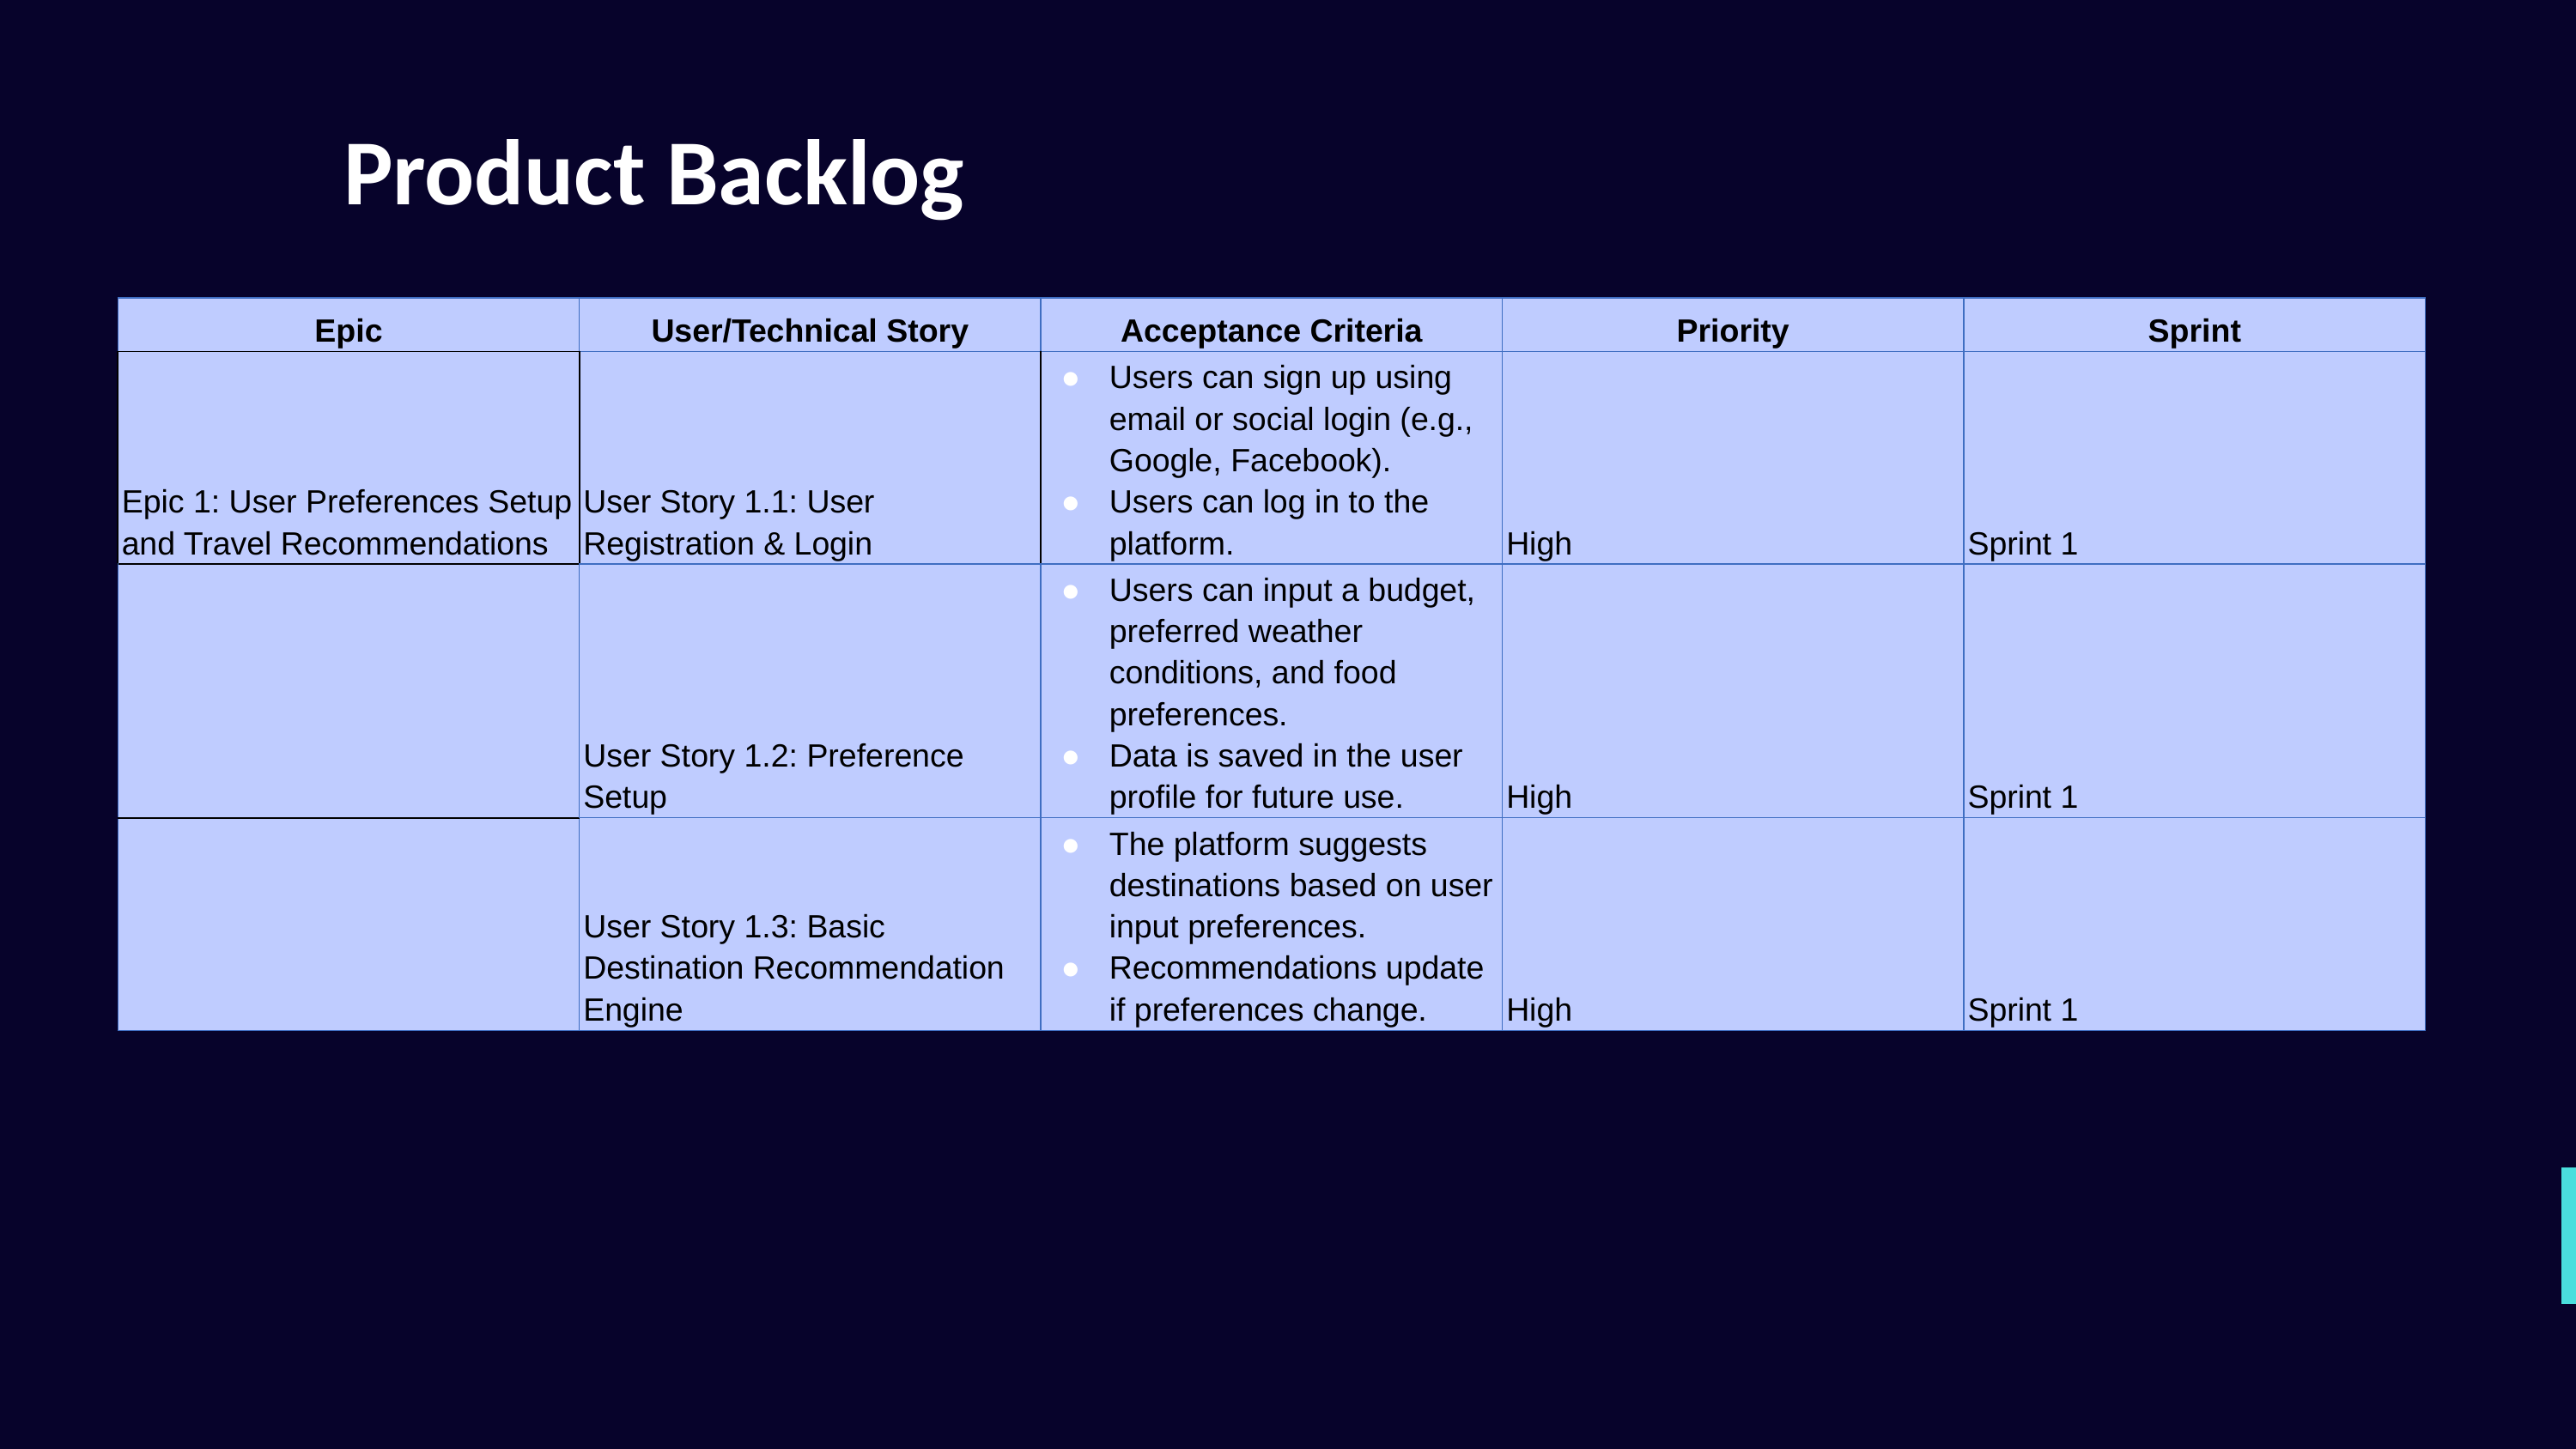

Product Backlog
| Epic | User/Technical Story | Acceptance Criteria | Priority | Sprint |
| --- | --- | --- | --- | --- |
| Epic 1: User Preferences Setup and Travel Recommendations | User Story 1.1: User Registration & Login | Users can sign up using email or social login (e.g., Google, Facebook). Users can log in to the platform. | High | Sprint 1 |
|  | User Story 1.2: Preference Setup | Users can input a budget, preferred weather conditions, and food preferences. Data is saved in the user profile for future use. | High | Sprint 1 |
|  | User Story 1.3: Basic Destination Recommendation Engine | The platform suggests destinations based on user input preferences. Recommendations update if preferences change. | High | Sprint 1 |